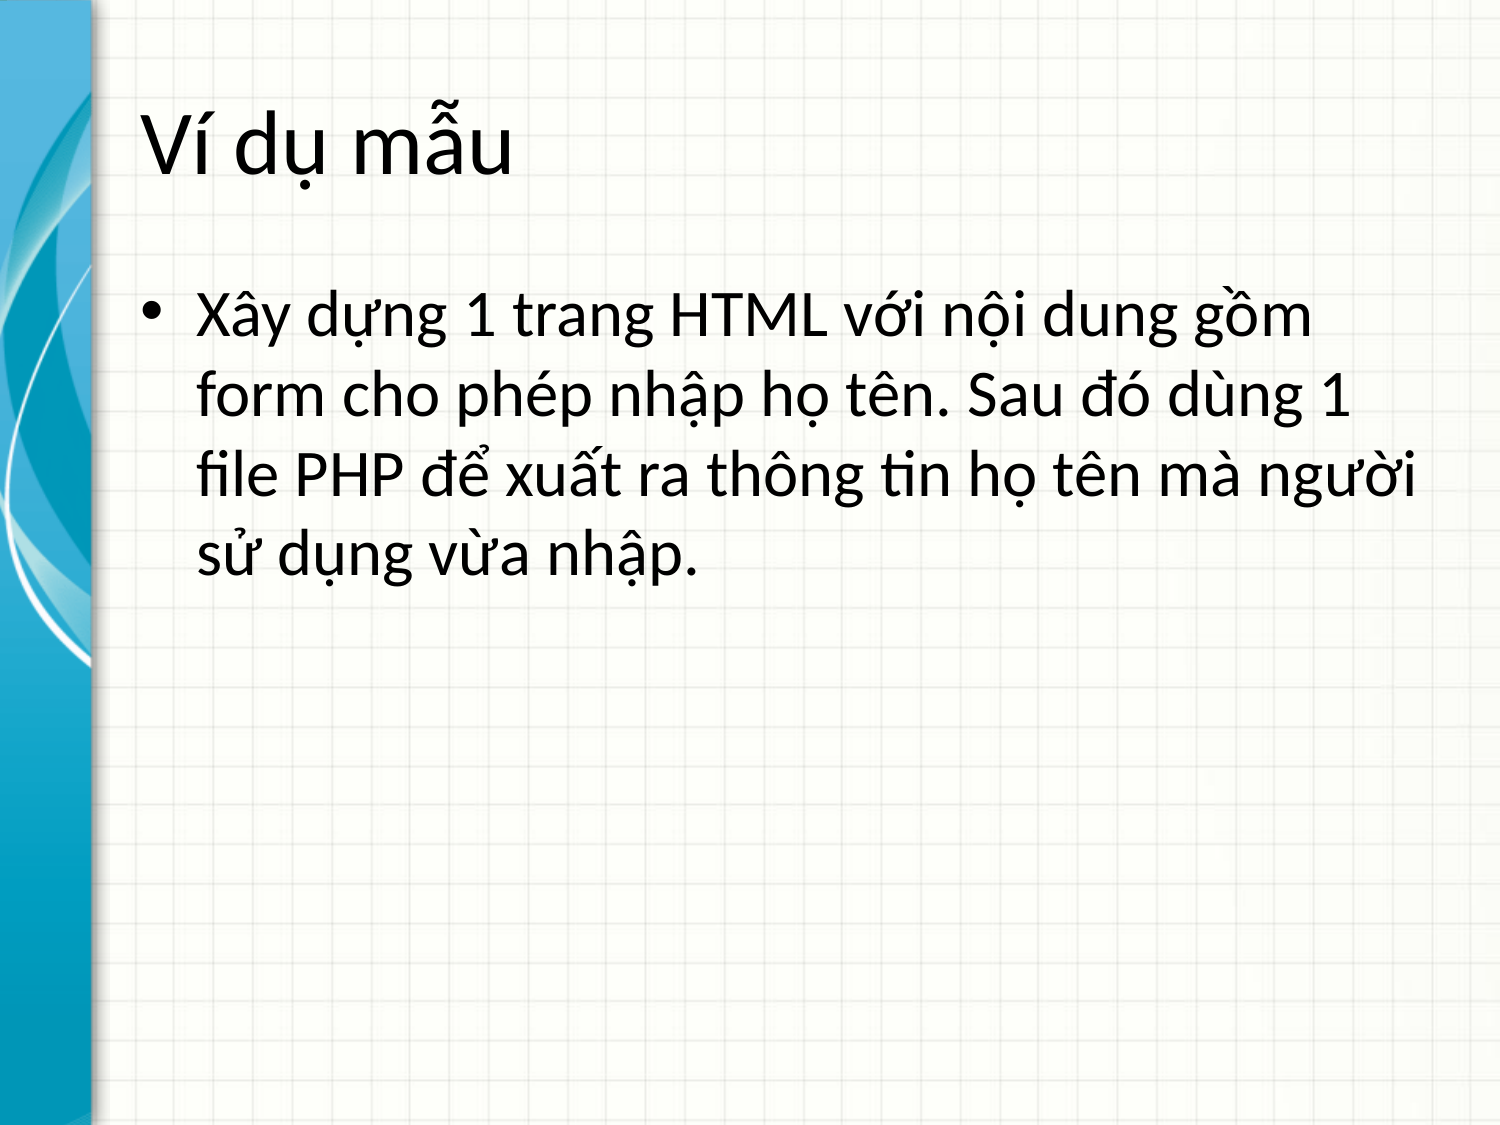

# Ví dụ mẫu
Xây dựng 1 trang HTML với nội dung gồm form cho phép nhập họ tên. Sau đó dùng 1 file PHP để xuất ra thông tin họ tên mà người sử dụng vừa nhập.